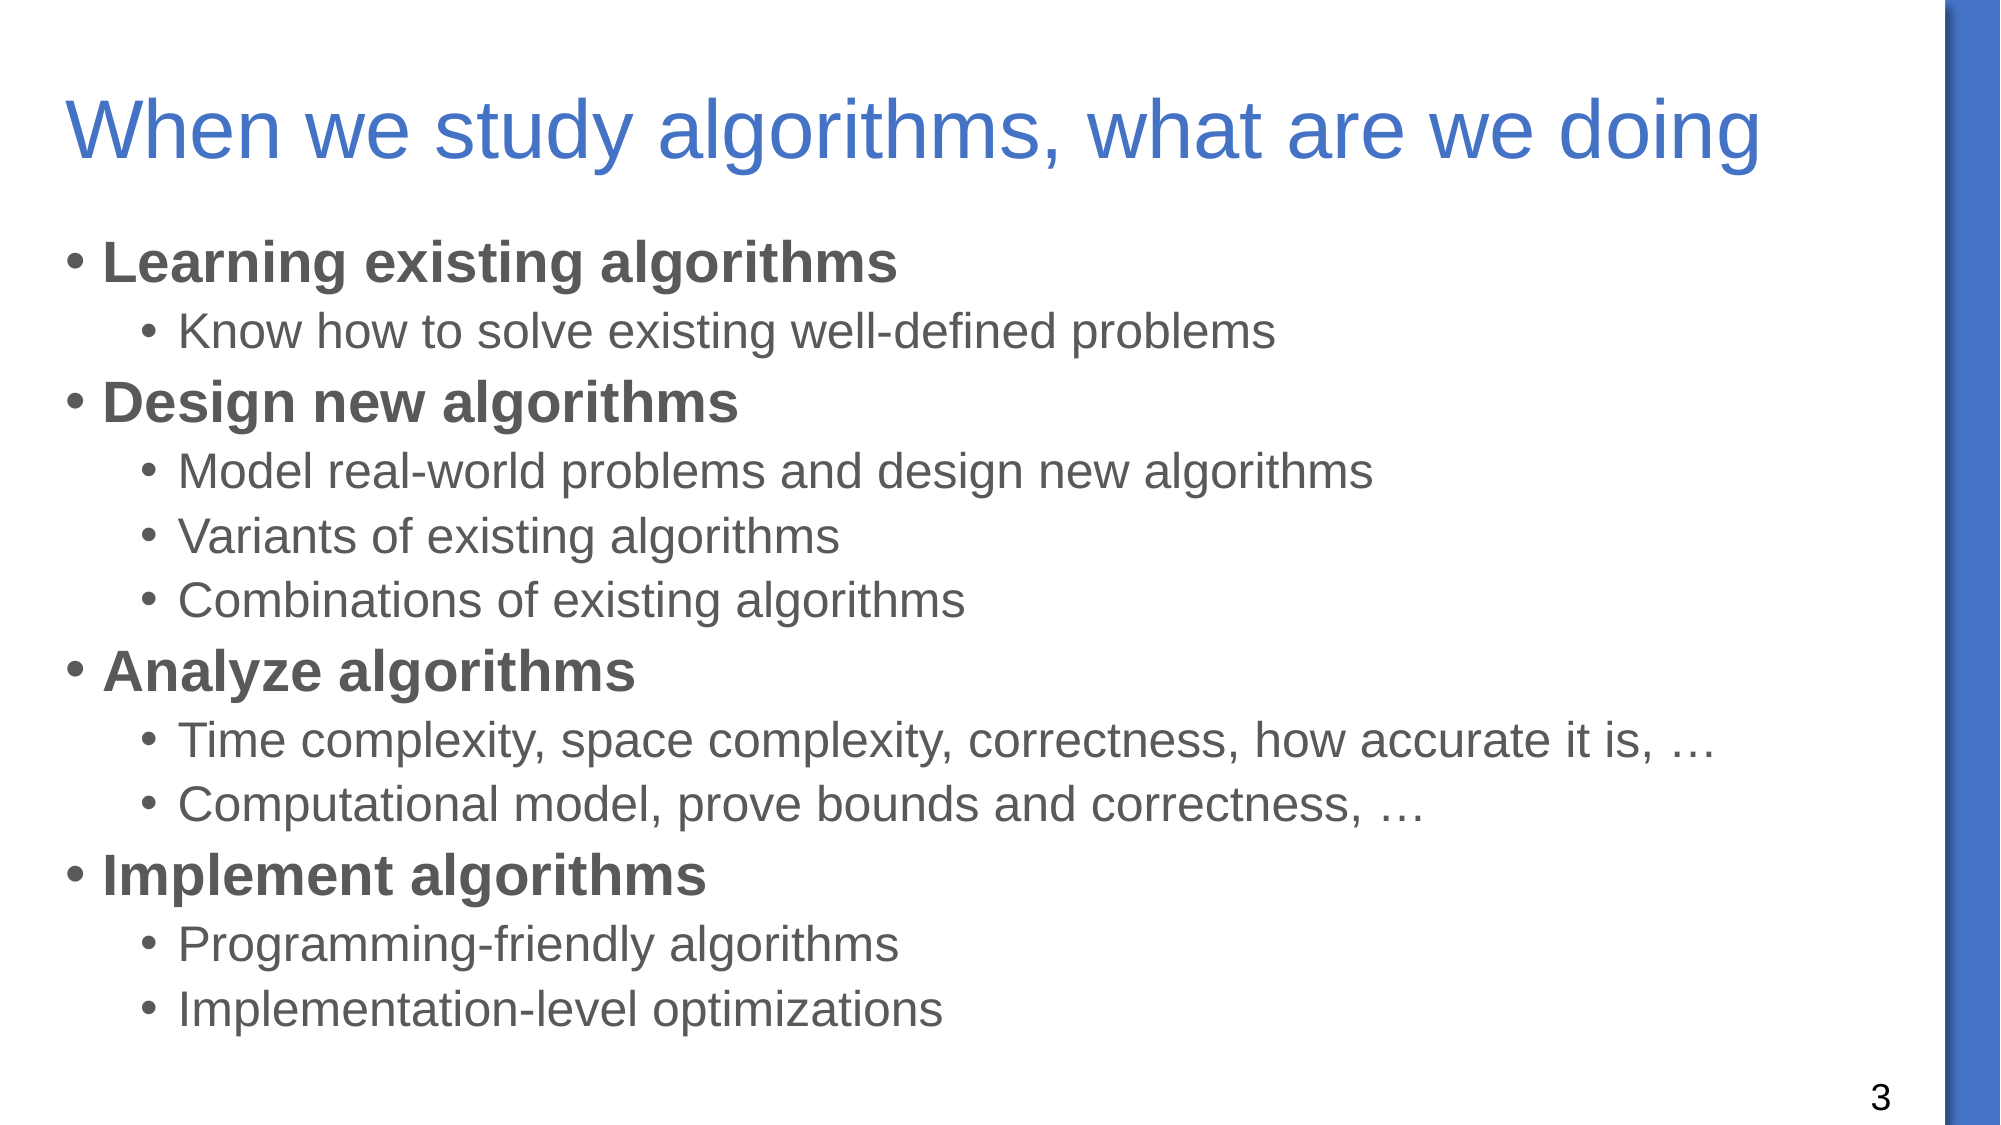

# When we study algorithms, what are we doing
Learning existing algorithms
Know how to solve existing well-defined problems
Design new algorithms
Model real-world problems and design new algorithms
Variants of existing algorithms
Combinations of existing algorithms
Analyze algorithms
Time complexity, space complexity, correctness, how accurate it is, …
Computational model, prove bounds and correctness, …
Implement algorithms
Programming-friendly algorithms
Implementation-level optimizations
3